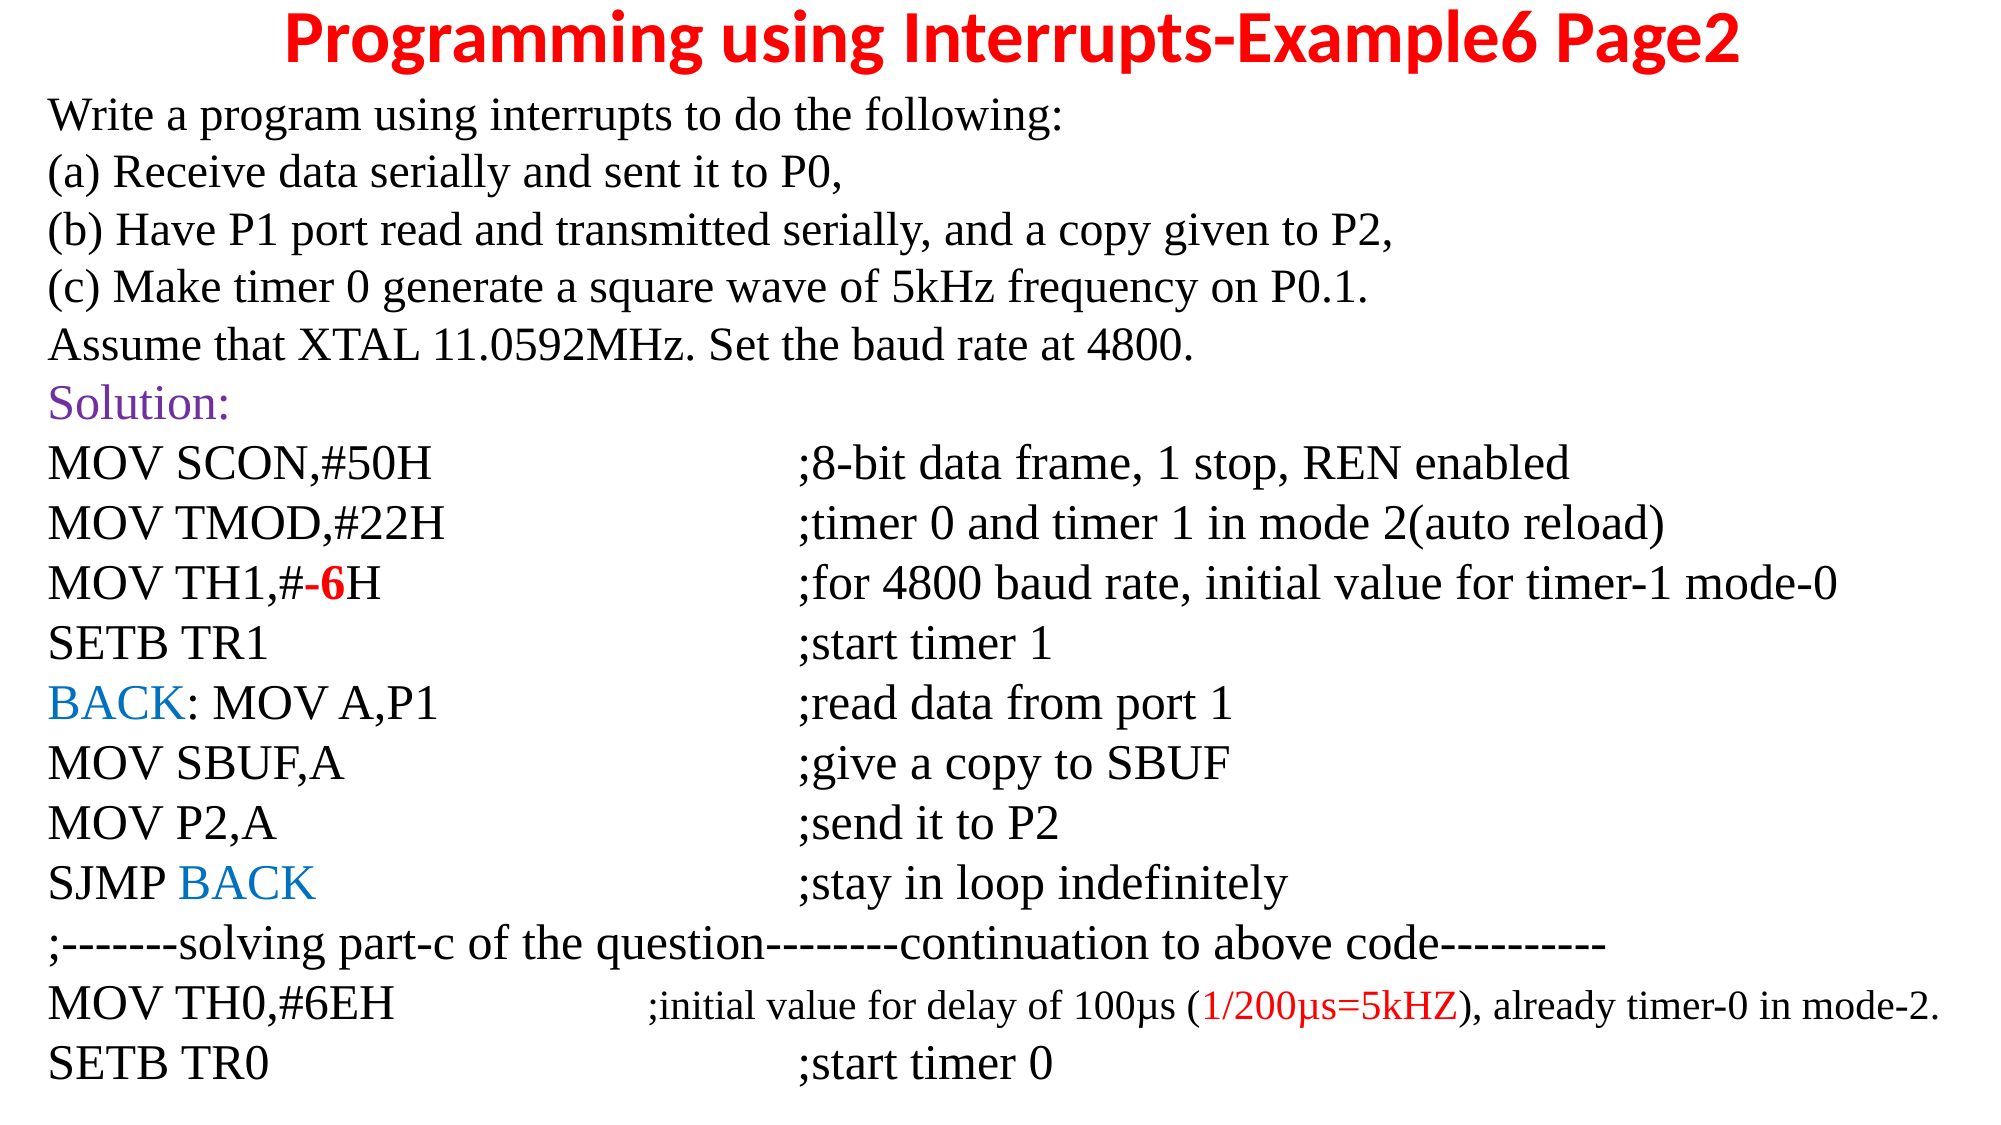

# Programming using Interrupts-Example6 Page2
Write a program using interrupts to do the following:
(a) Receive data serially and sent it to P0,
(b) Have P1 port read and transmitted serially, and a copy given to P2,
(c) Make timer 0 generate a square wave of 5kHz frequency on P0.1.
Assume that XTAL 11.0592MHz. Set the baud rate at 4800.
Solution:
MOV SCON,#50H			;8-bit data frame, 1 stop, REN enabled
MOV TMOD,#22H			;timer 0 and timer 1 in mode 2(auto reload)
MOV TH1,#-6H			;for 4800 baud rate, initial value for timer-1 mode-0
SETB TR1 				;start timer 1
BACK: MOV A,P1 			;read data from port 1
MOV SBUF,A 			;give a copy to SBUF
MOV P2,A 				;send it to P2
SJMP BACK 				;stay in loop indefinitely
;-------solving part-c of the question--------continuation to above code----------
MOV TH0,#6EH 		;initial value for delay of 100µs (1/200µs=5kHZ), already timer-0 in mode-2.
SETB TR0 				;start timer 0